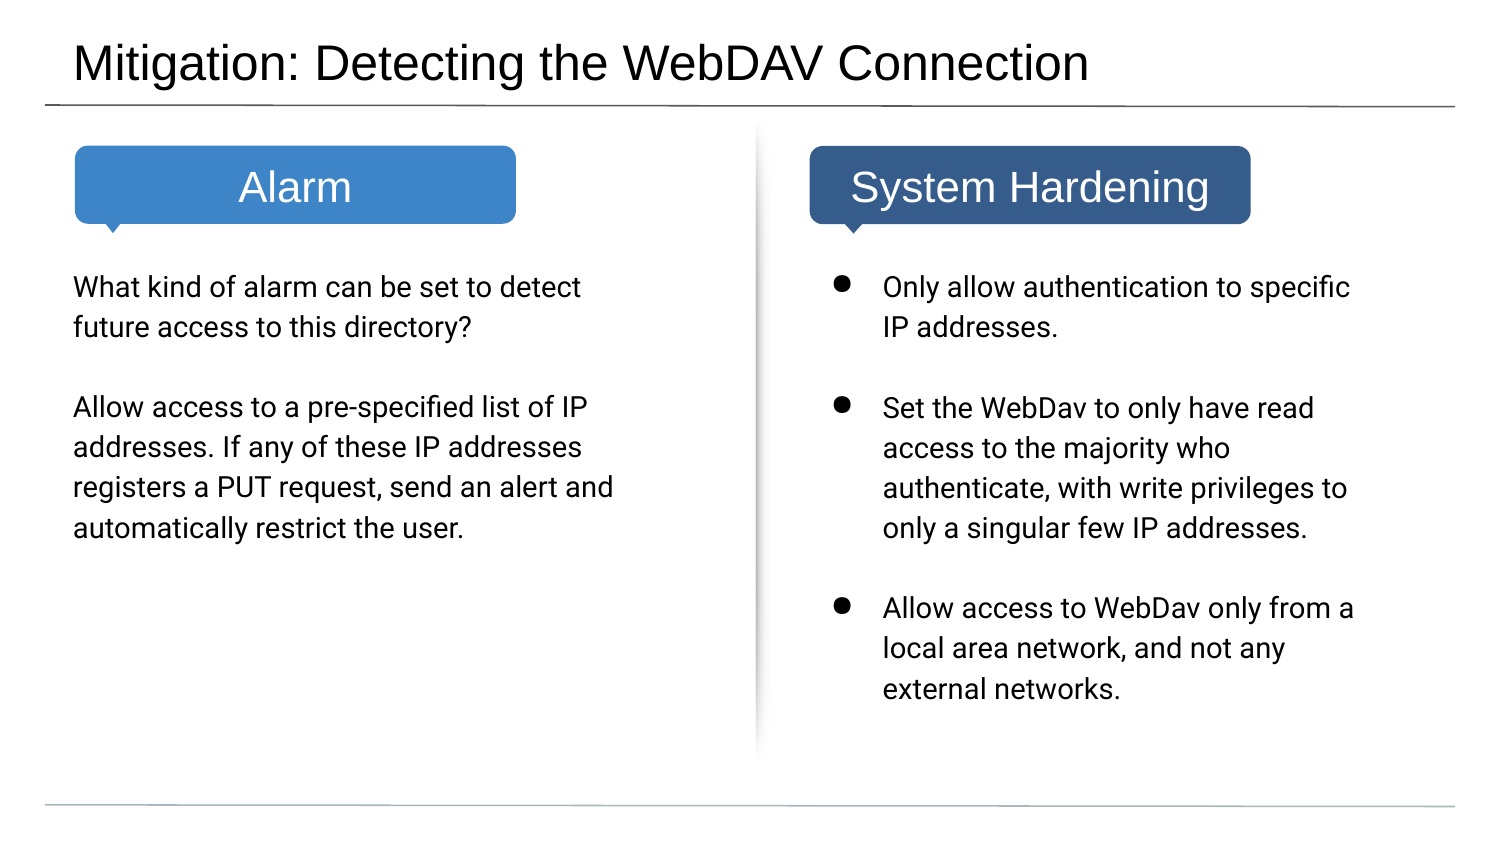

# Mitigation: Detecting the WebDAV Connection
What kind of alarm can be set to detect future access to this directory?

Allow access to a pre-specified list of IP addresses. If any of these IP addresses registers a PUT request, send an alert and automatically restrict the user.
Only allow authentication to specific IP addresses.

Set the WebDav to only have read access to the majority who authenticate, with write privileges to only a singular few IP addresses.

Allow access to WebDav only from a local area network, and not any external networks.